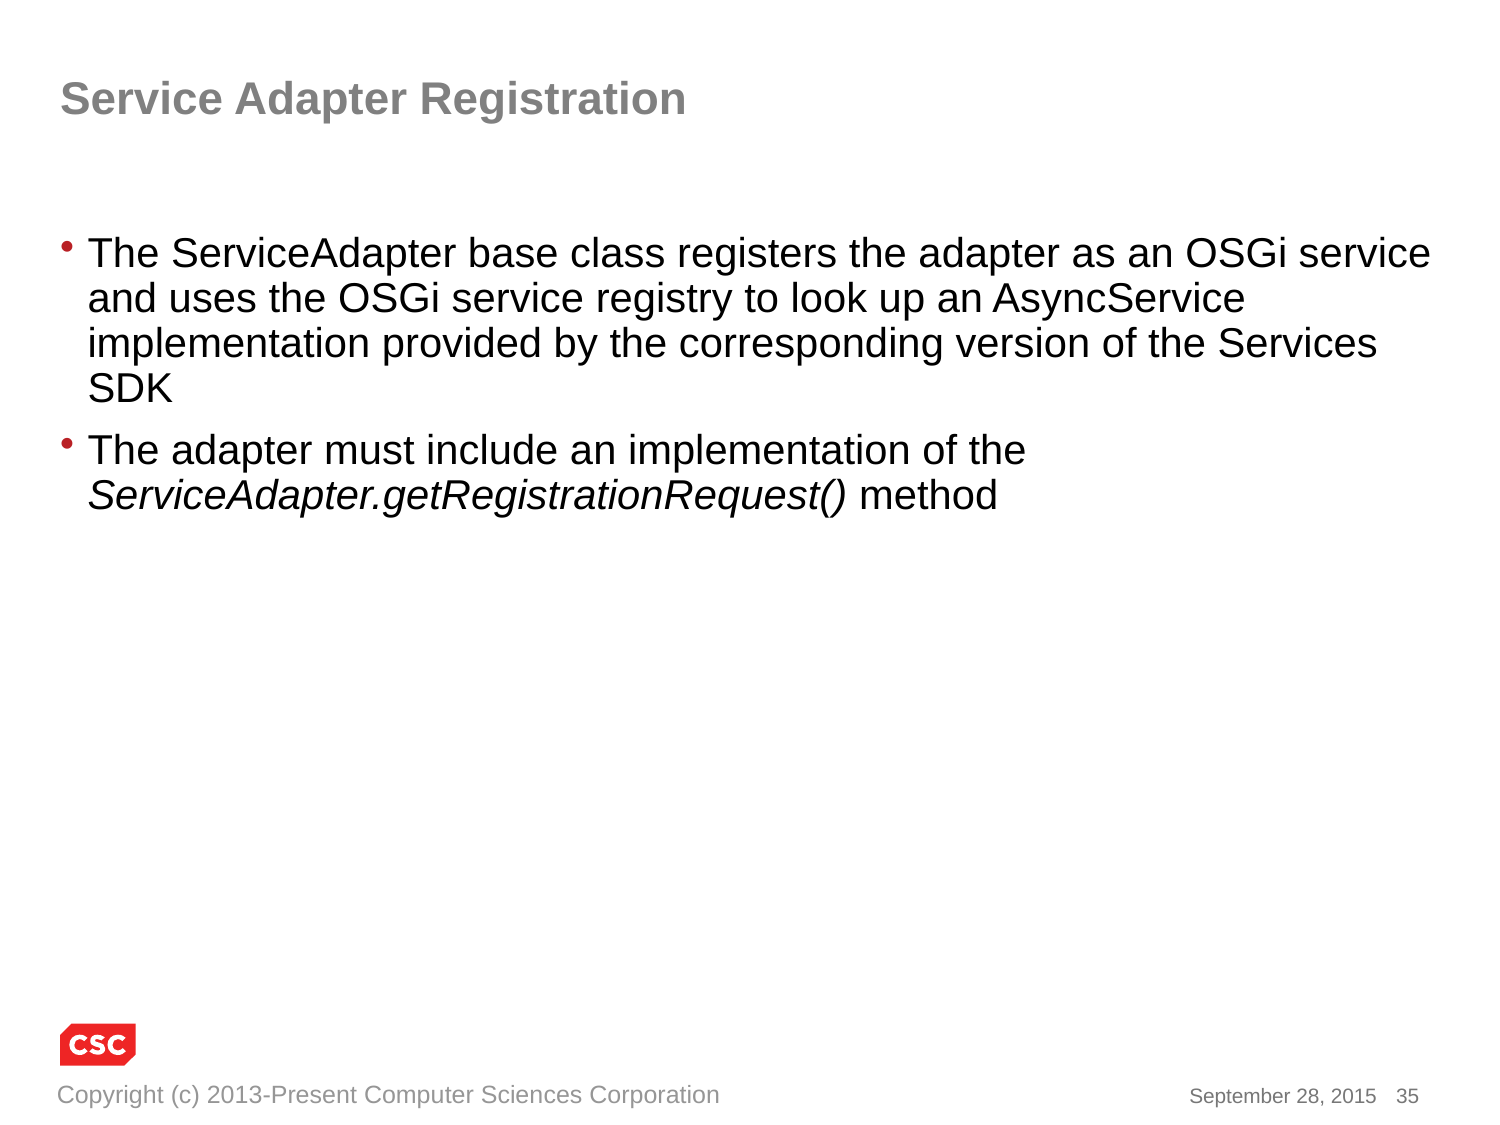

# Service Adapter Registration
The ServiceAdapter base class registers the adapter as an OSGi service and uses the OSGi service registry to look up an AsyncService implementation provided by the corresponding version of the Services SDK
The adapter must include an implementation of the ServiceAdapter.getRegistrationRequest() method